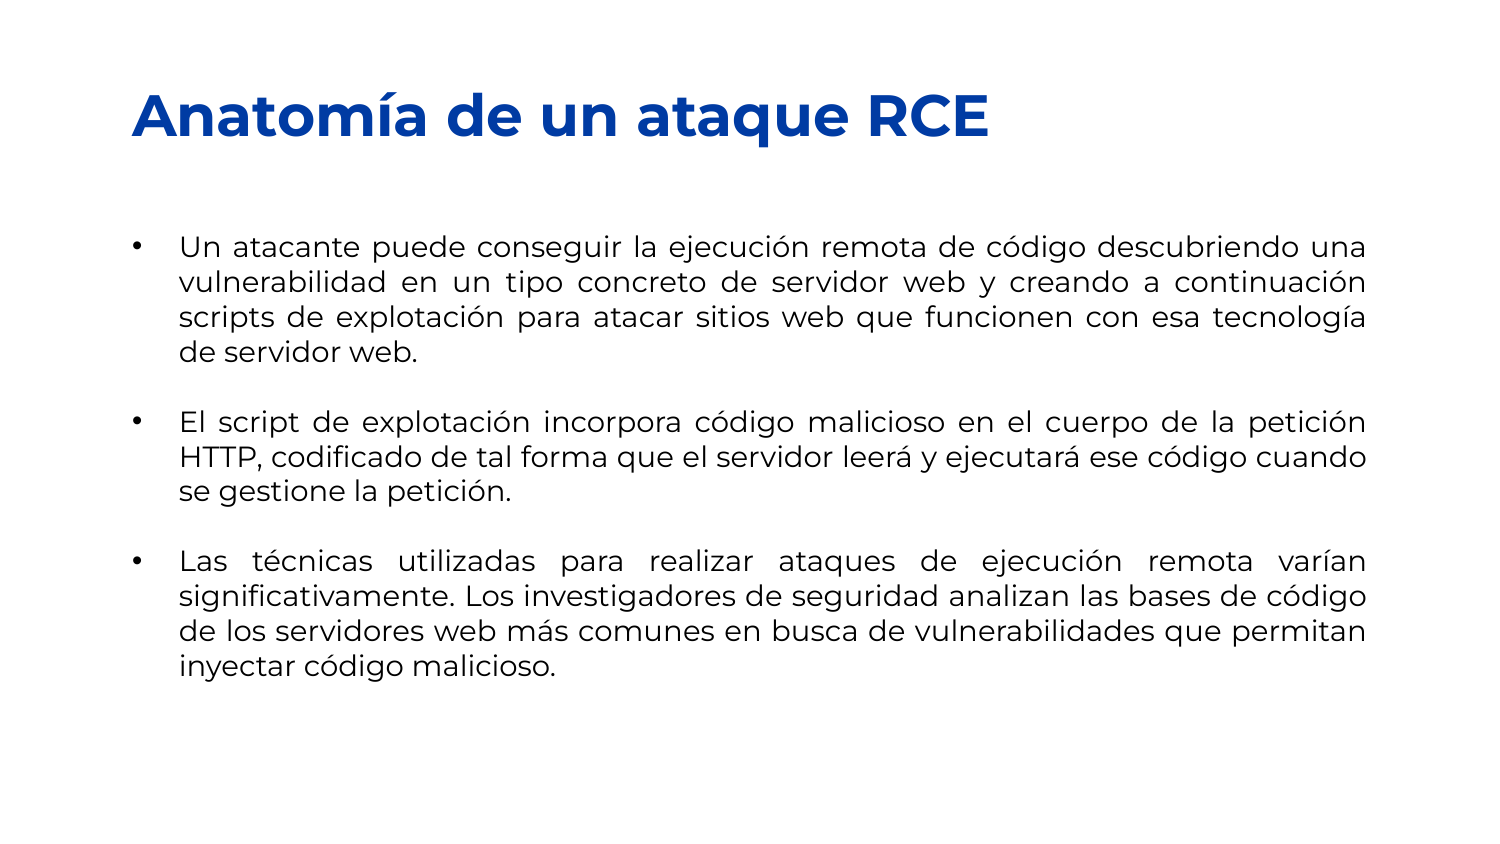

# Anatomía de un ataque RCE
Un atacante puede conseguir la ejecución remota de código descubriendo una vulnerabilidad en un tipo concreto de servidor web y creando a continuación scripts de explotación para atacar sitios web que funcionen con esa tecnología de servidor web.

El script de explotación incorpora código malicioso en el cuerpo de la petición HTTP, codificado de tal forma que el servidor leerá y ejecutará ese código cuando se gestione la petición.

Las técnicas utilizadas para realizar ataques de ejecución remota varían significativamente. Los investigadores de seguridad analizan las bases de código de los servidores web más comunes en busca de vulnerabilidades que permitan inyectar código malicioso.